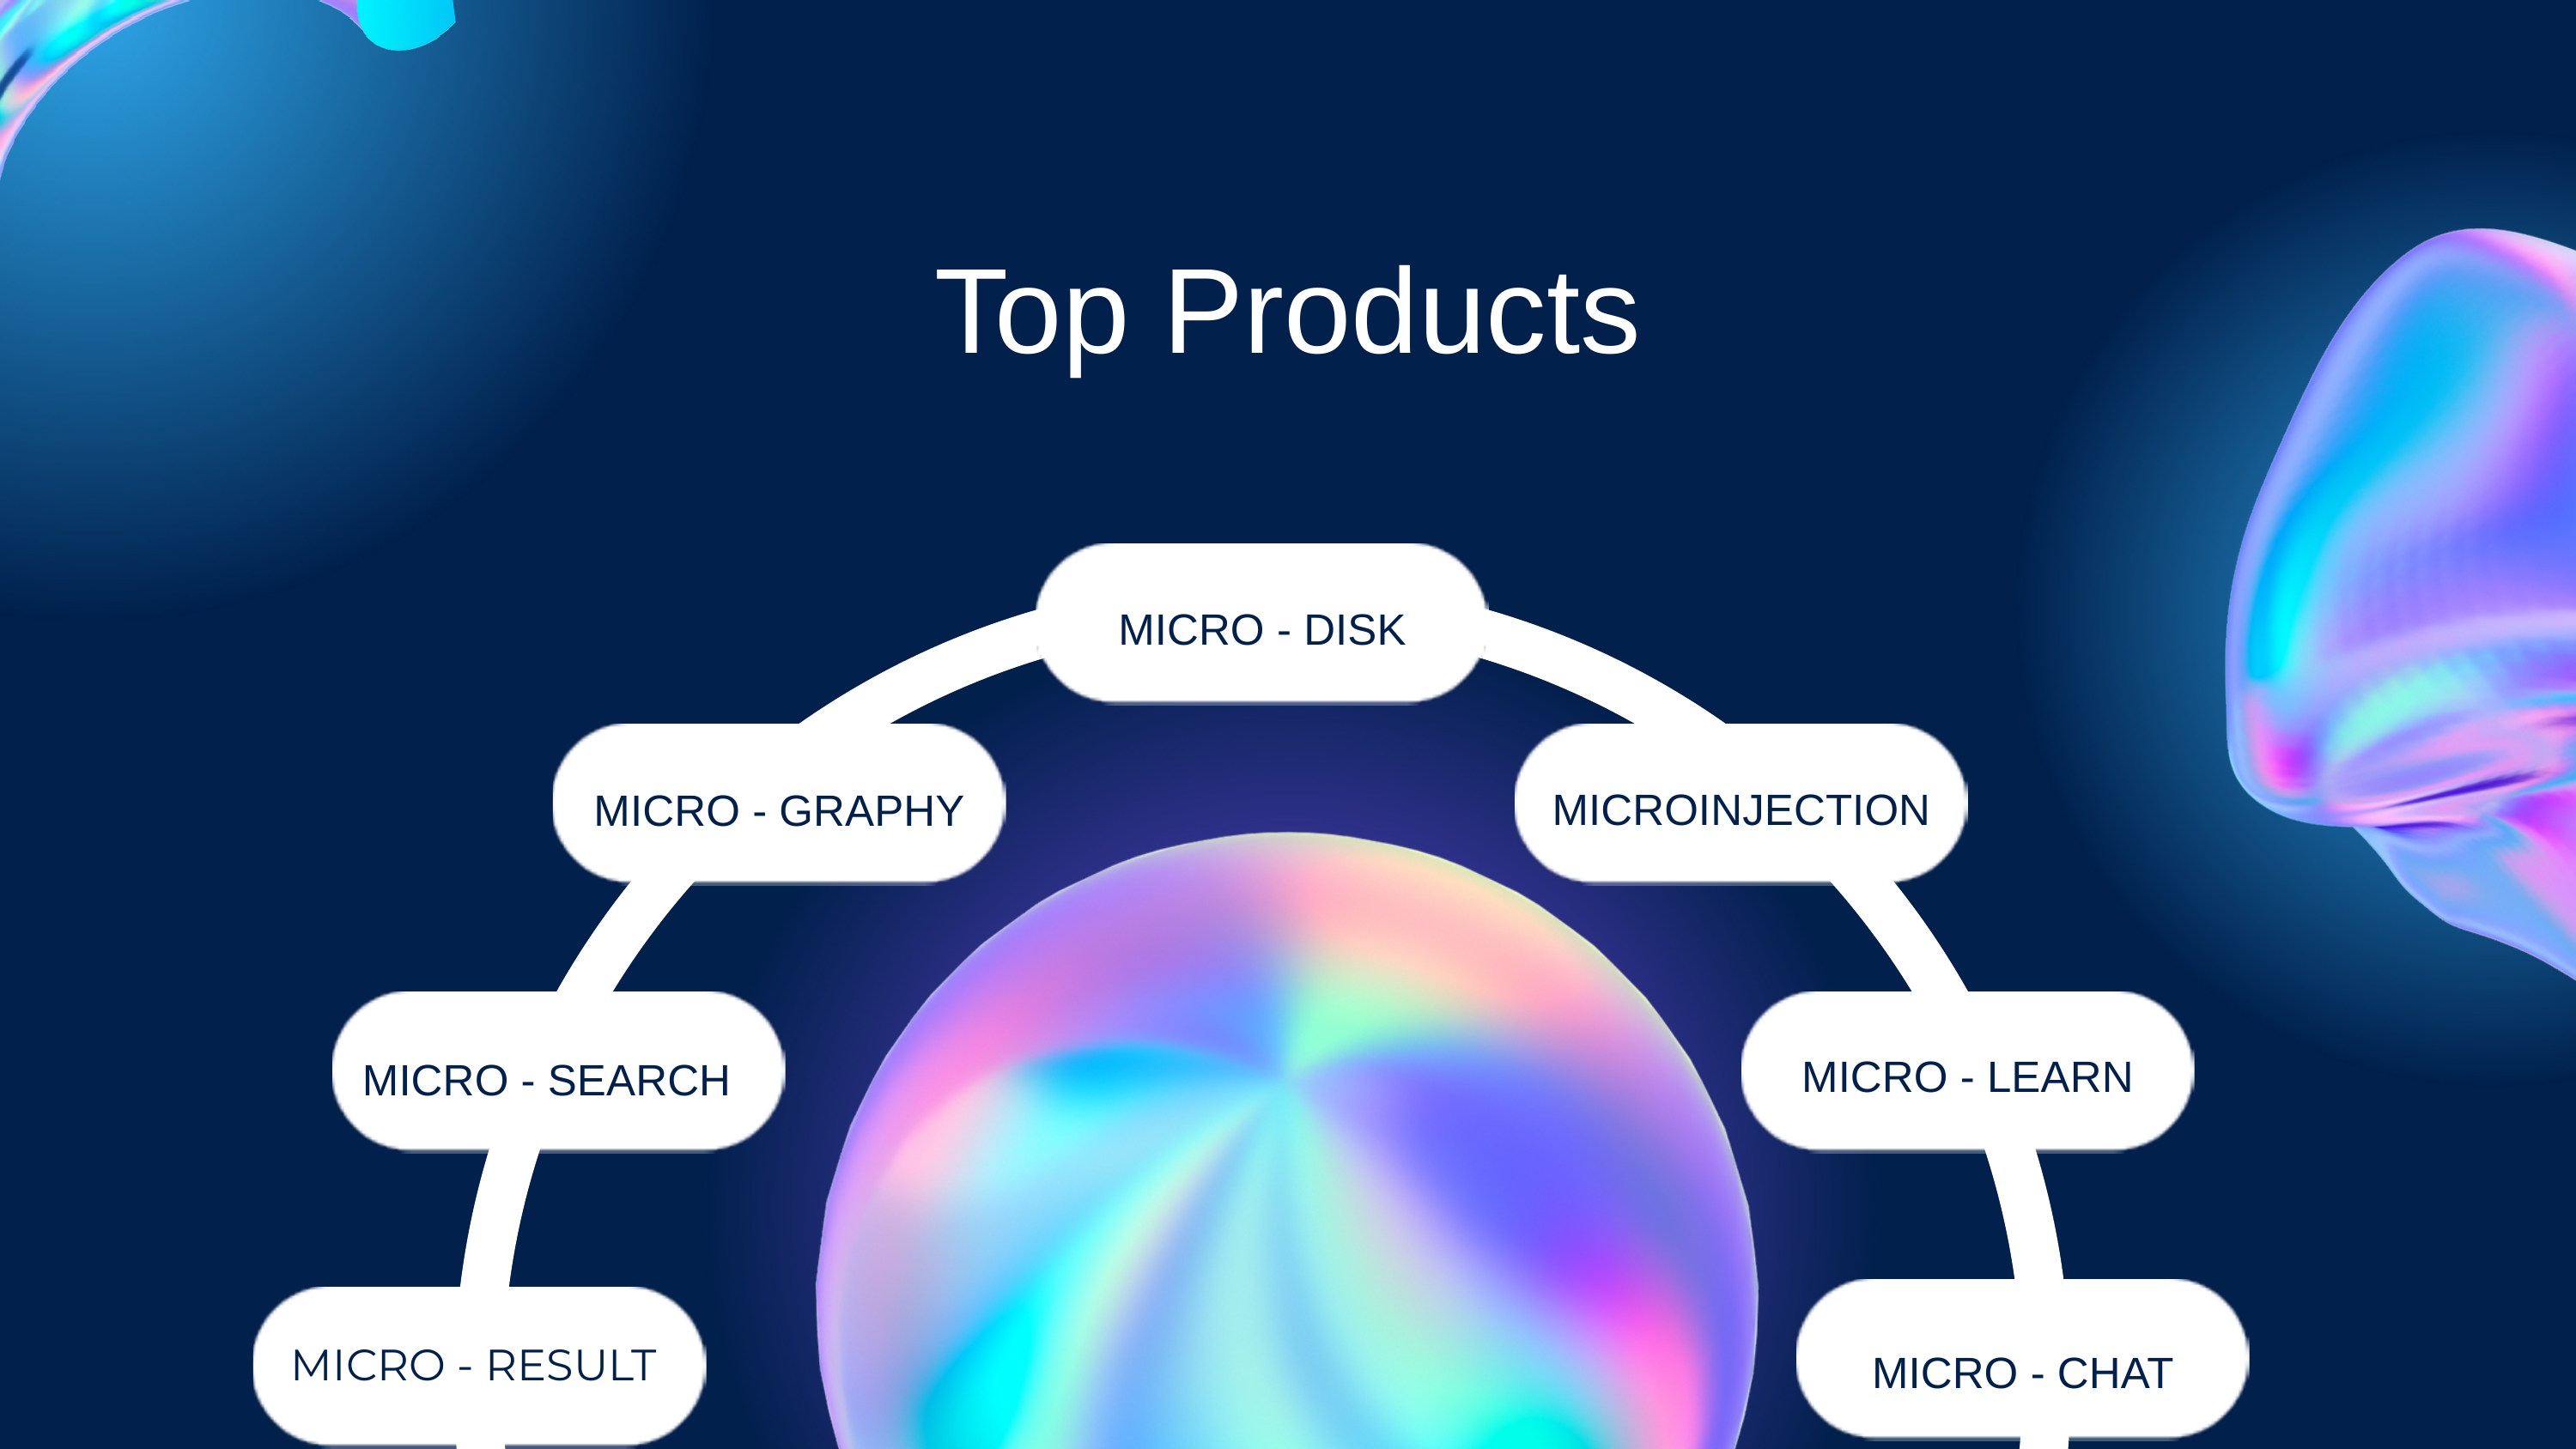

Top Products

MICRO - DISK

MICROINJECTION
MICRO - GRAPHY

MICRO - LEARN
MICRO - SEARCH
Product 3

MICRO - RESULT
MICRO - CHAT